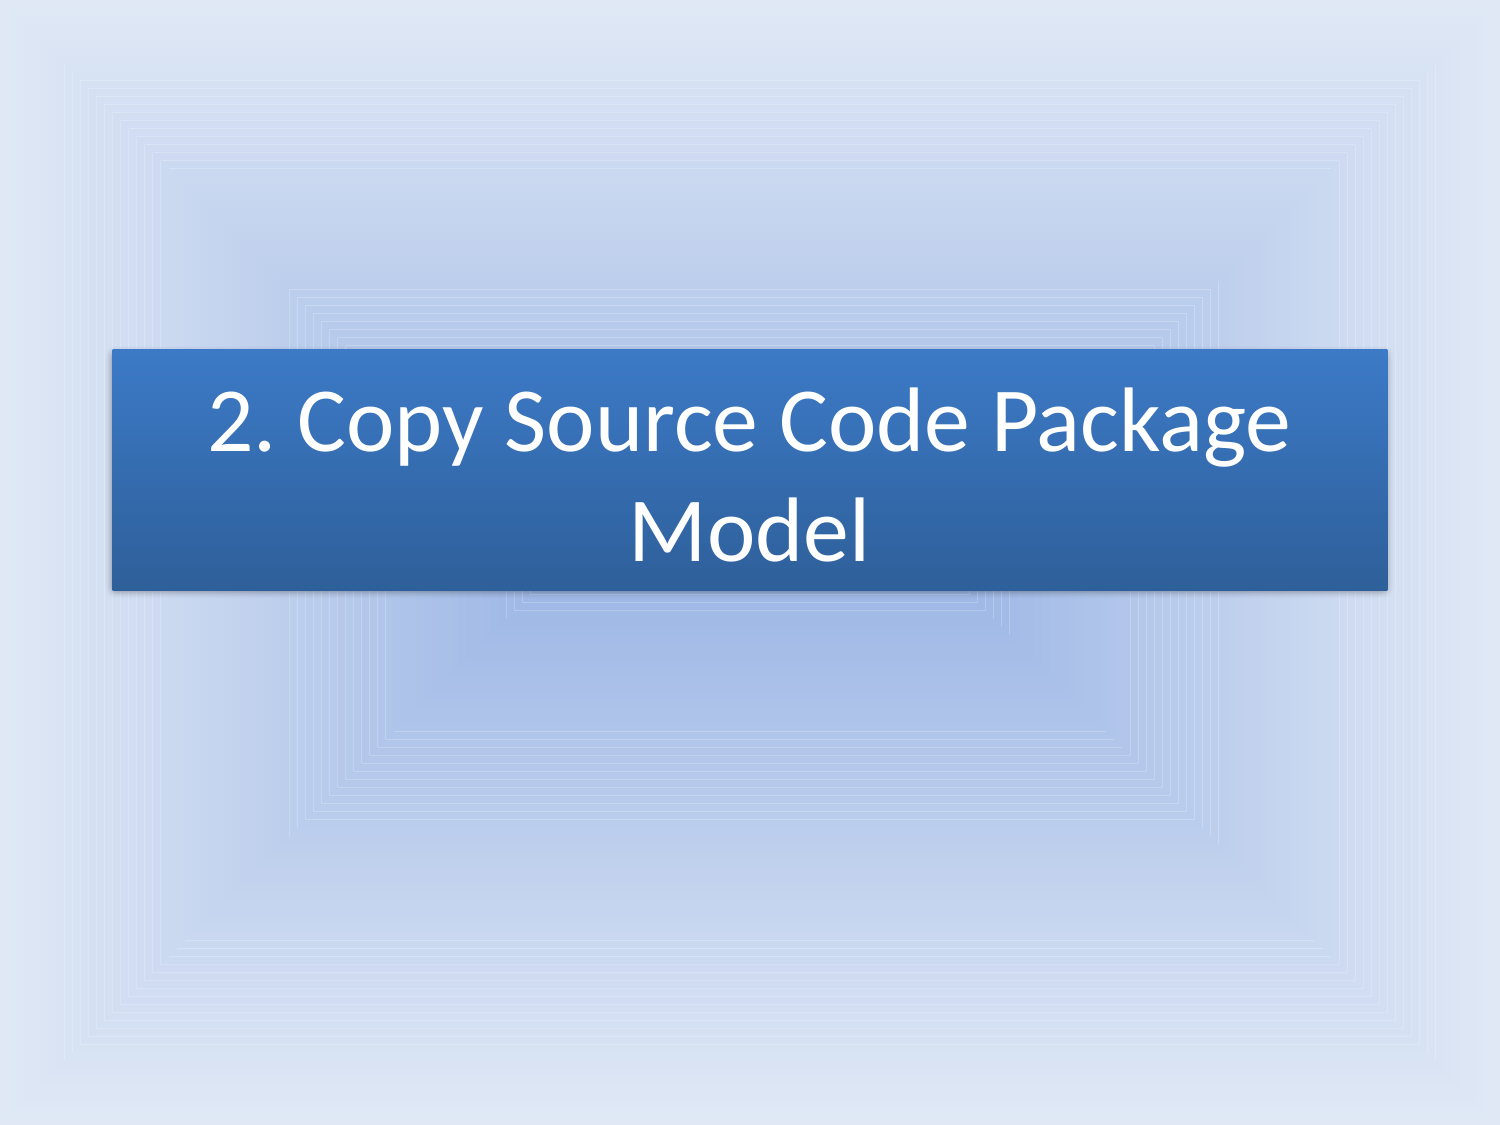

# 2. Copy Source Code Package Model